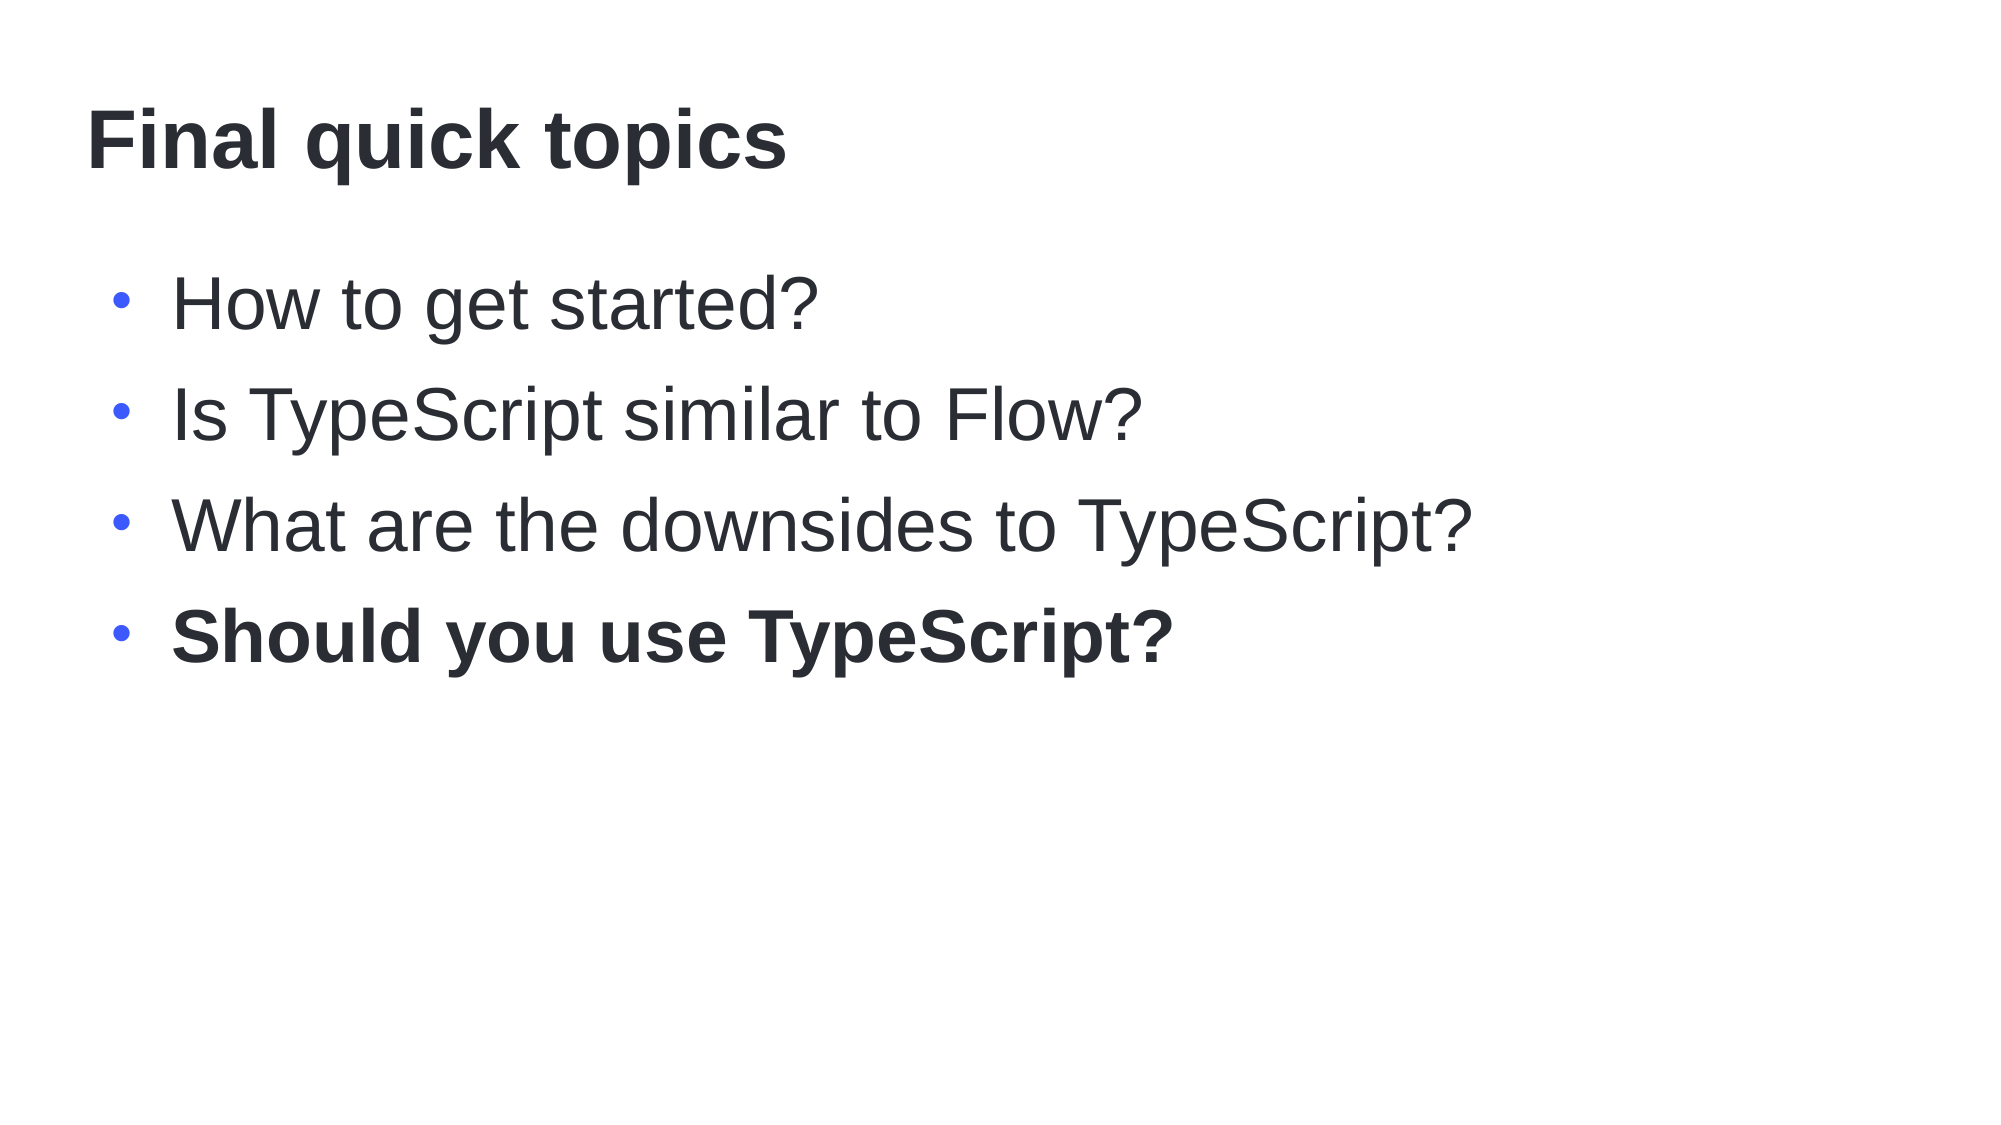

# Final quick topics
How to get started?
Is TypeScript similar to Flow?
What are the downsides to TypeScript?
Should you use TypeScript?